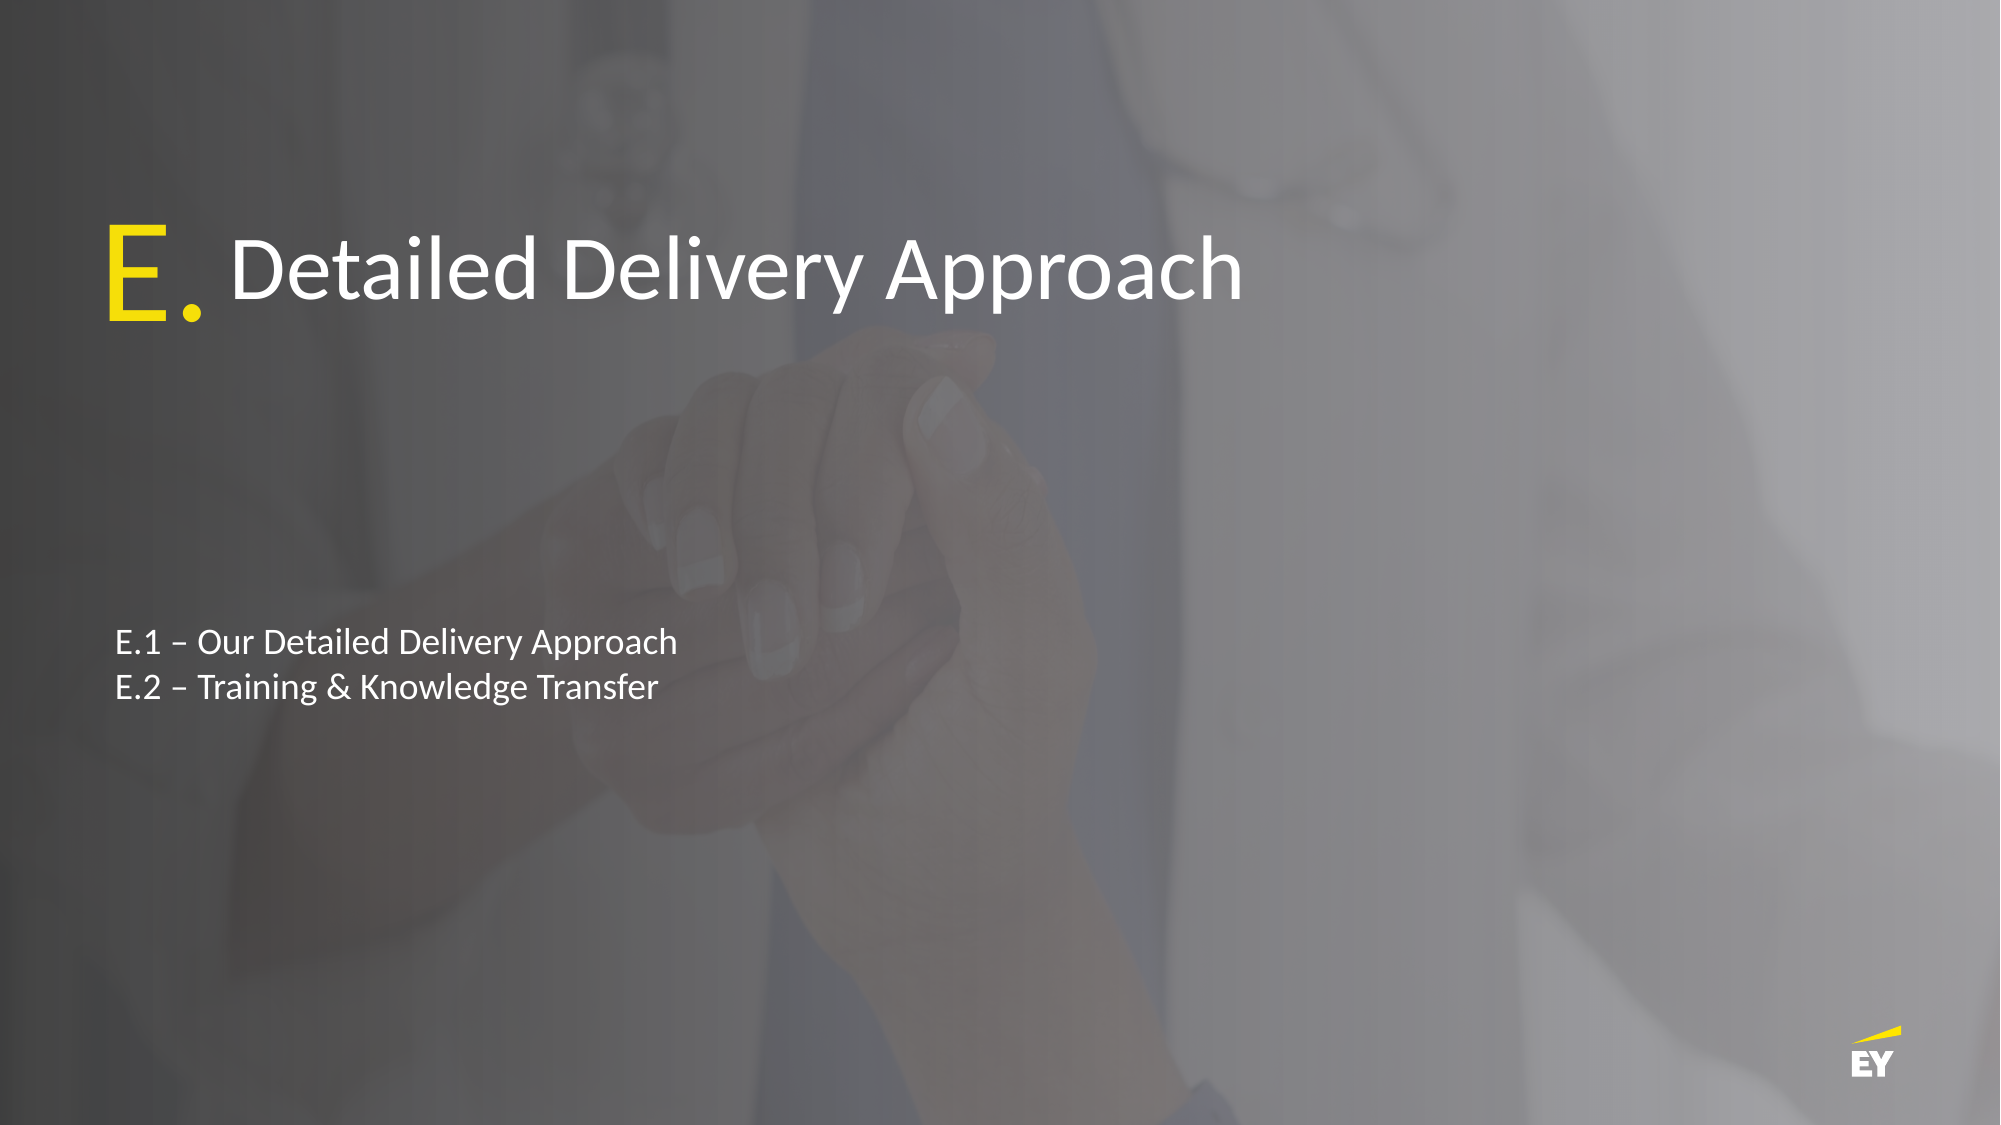

E.
Detailed Delivery Approach
E.1 – Our Detailed Delivery Approach
E.2 – Training & Knowledge Transfer